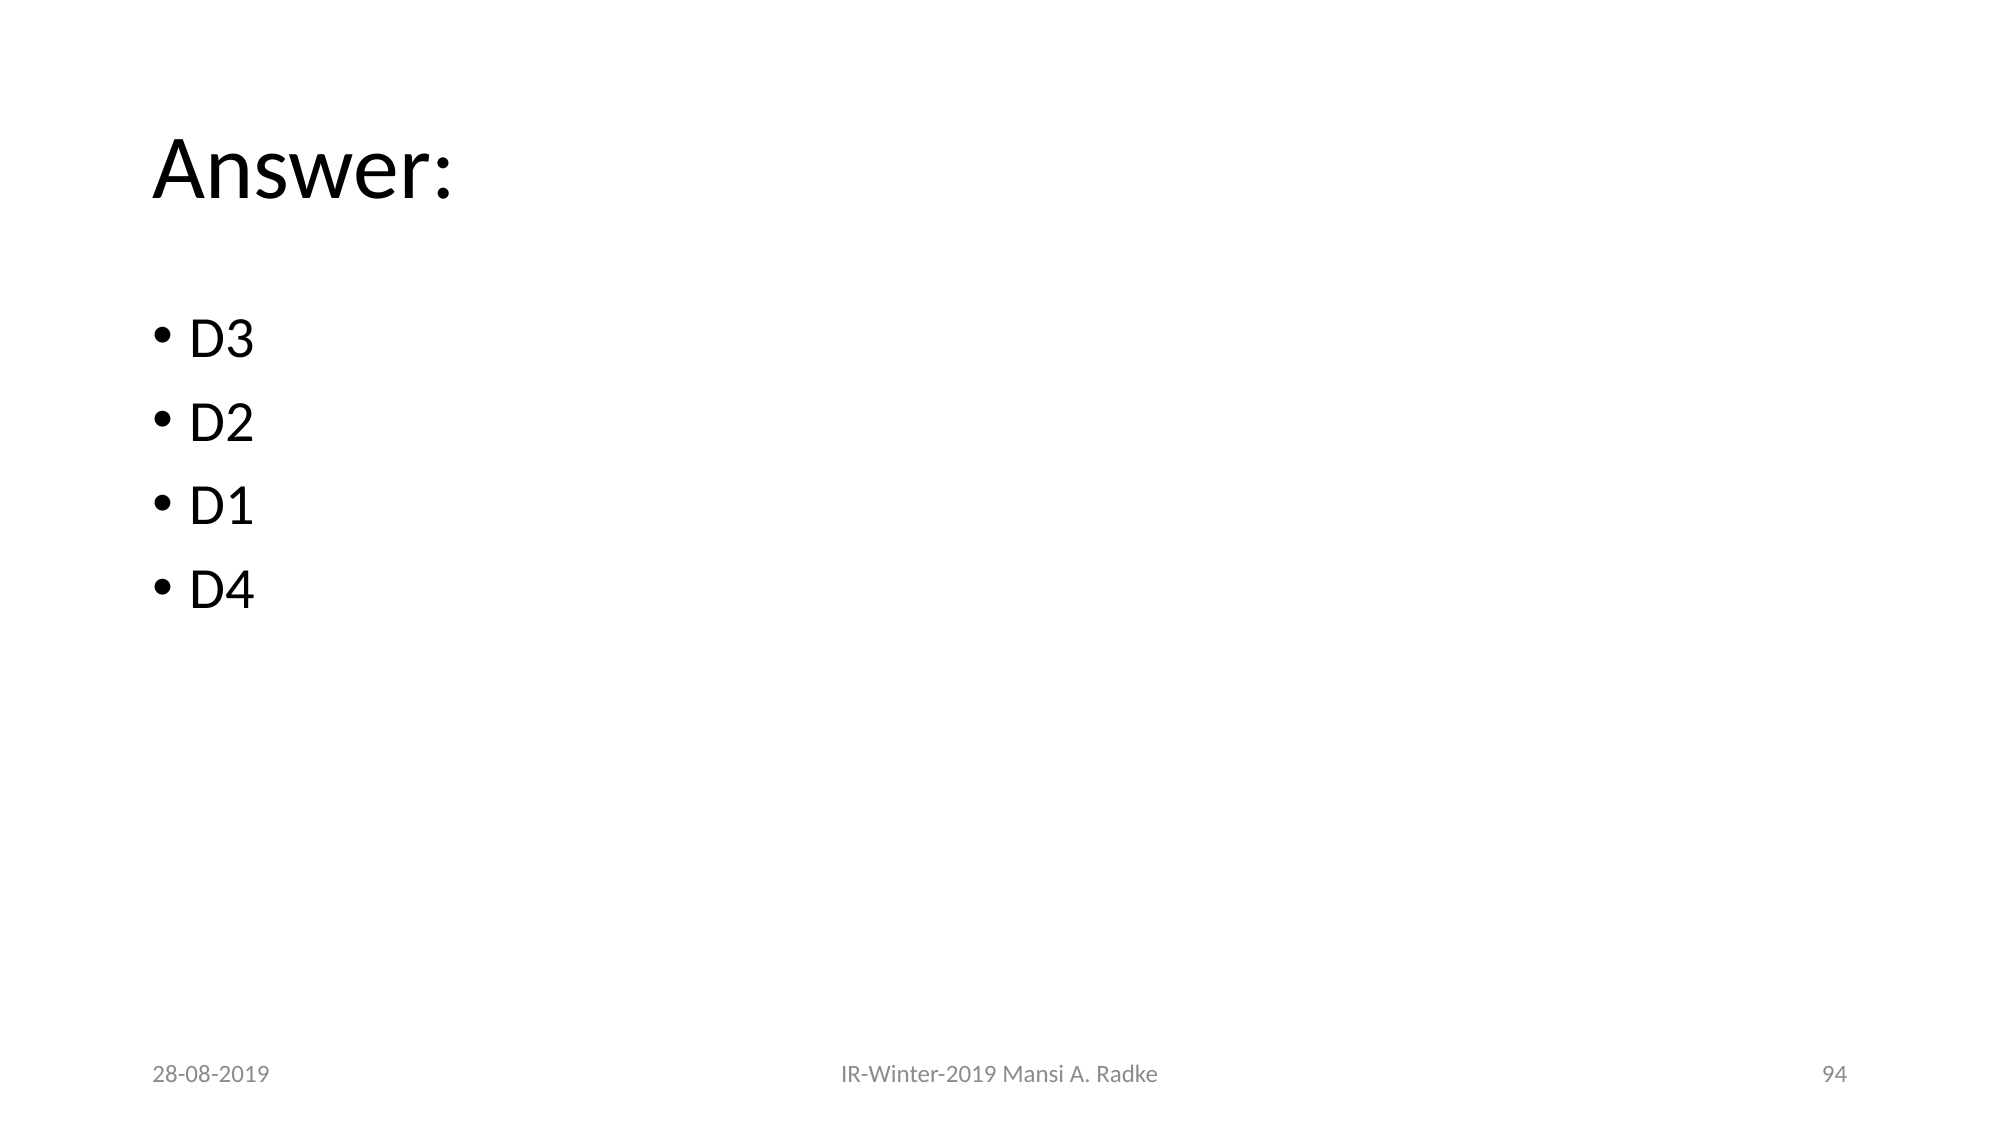

# Answer:
D3
D2
D1
D4

28-08-2019
IR-Winter-2019 Mansi A. Radke
94